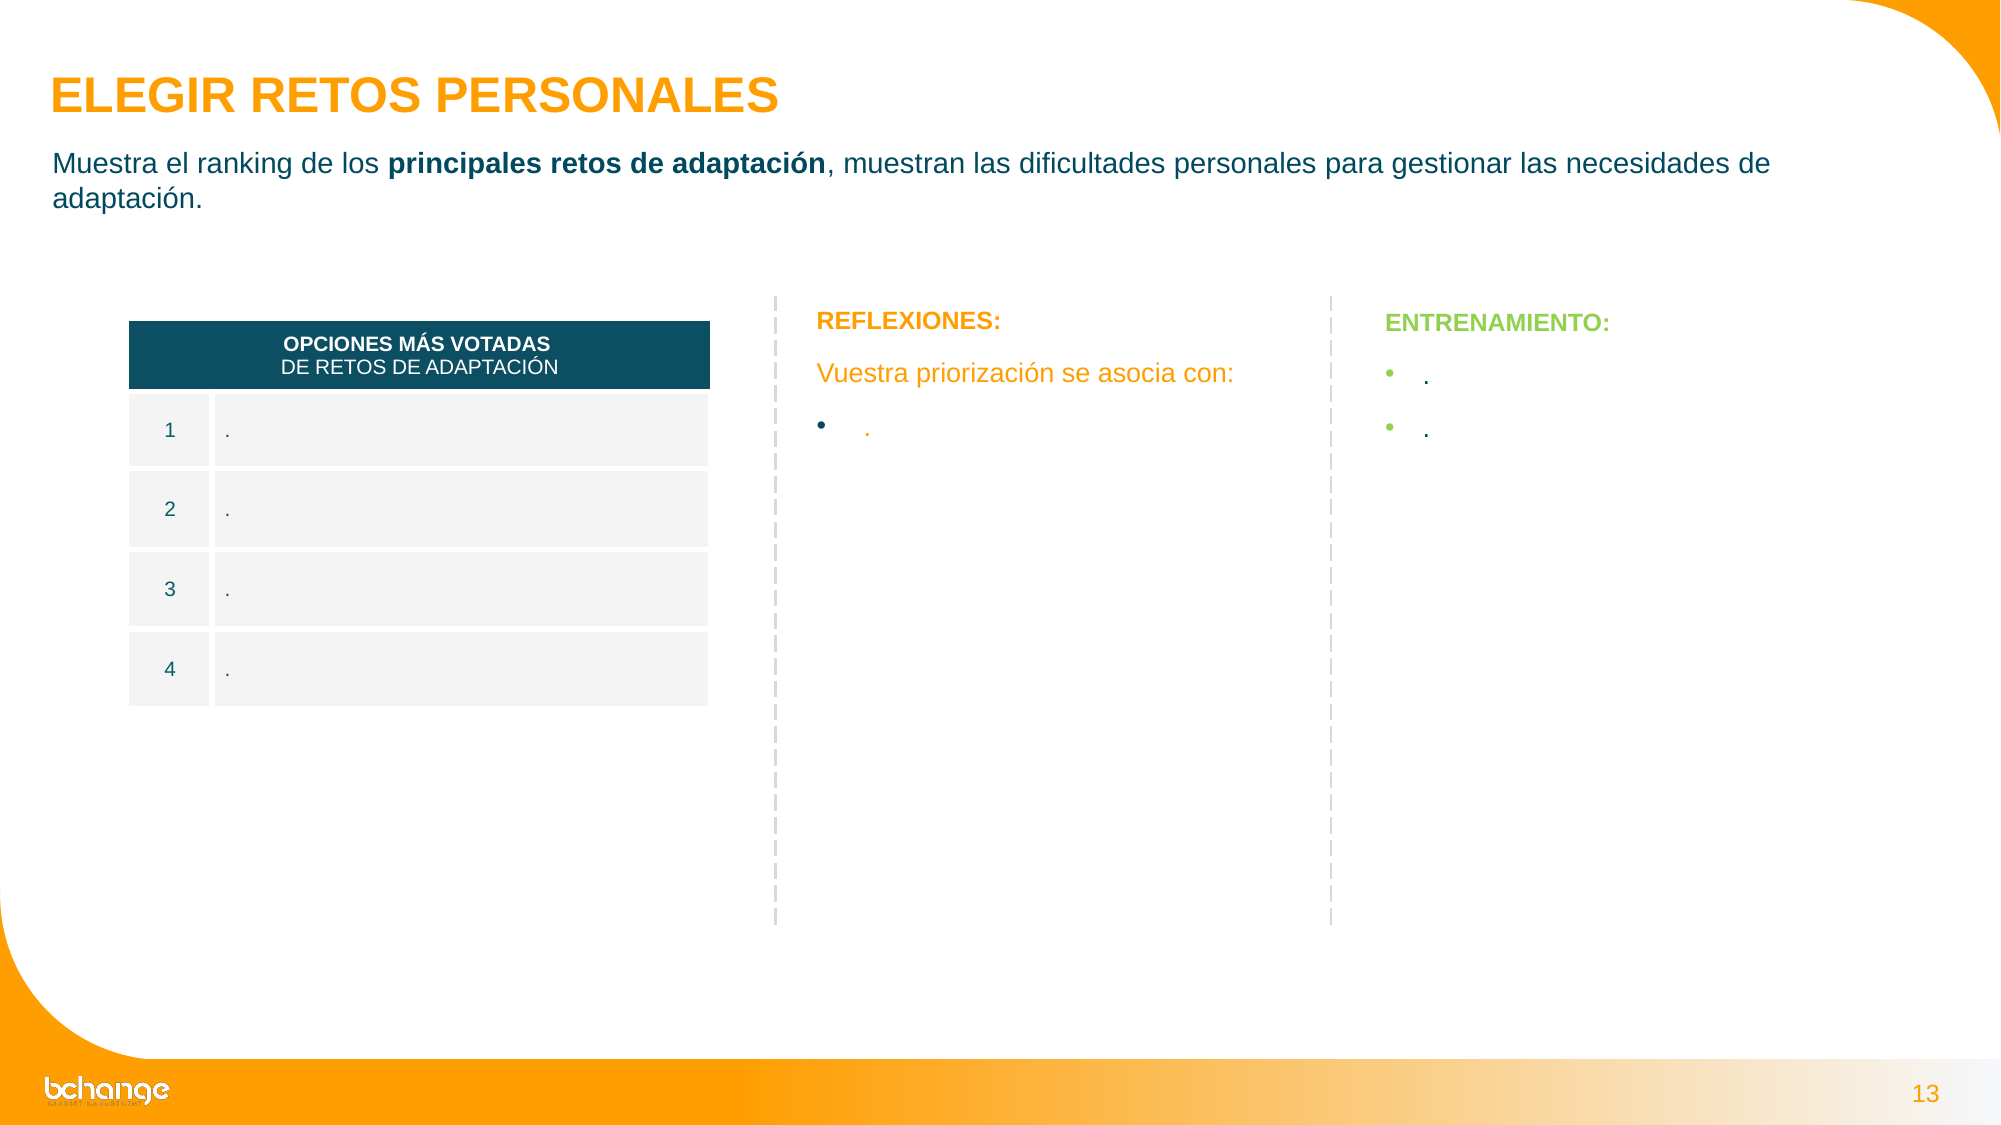

ELEGIR RETOS PERSONALES
Muestra el ranking de los principales retos de adaptación, muestran las dificultades personales para gestionar las necesidades de adaptación.
ENTRENAMIENTO:
.
.

REFLEXIONES:
Vuestra priorización se asocia con:
.
| OPCIONES MÁS VOTADAS DE RETOS DE ADAPTACIÓN |  |
| --- | --- |
| 1 | . |
| 2 | . |
| 3 | . |
| 4 | . |